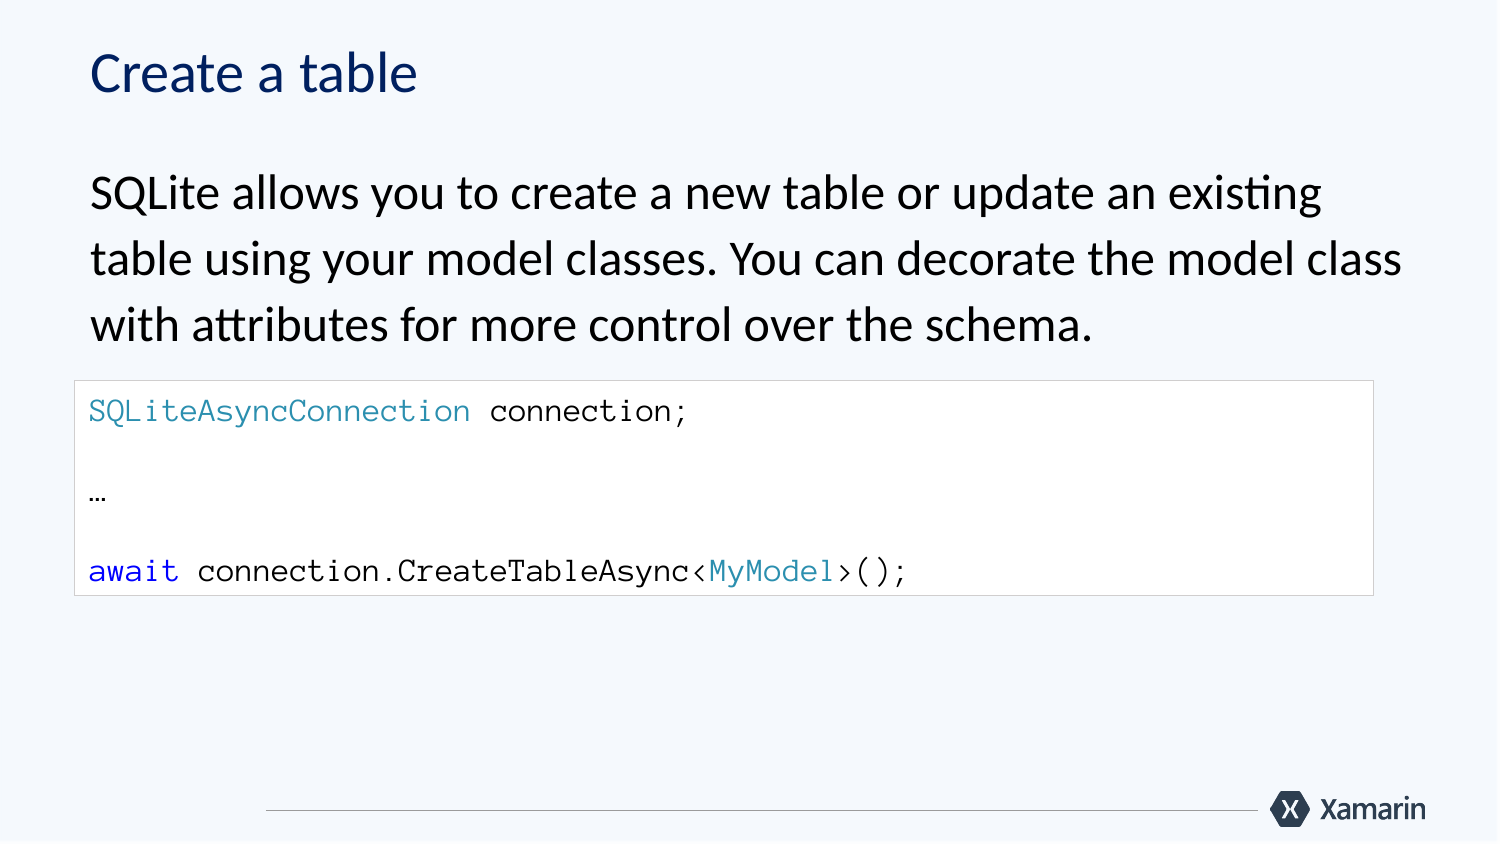

# Create a table
SQLite allows you to create a new table or update an existing table using your model classes. You can decorate the model class with attributes for more control over the schema.
SQLiteAsyncConnection connection;

…

await connection.CreateTableAsync<MyModel>();